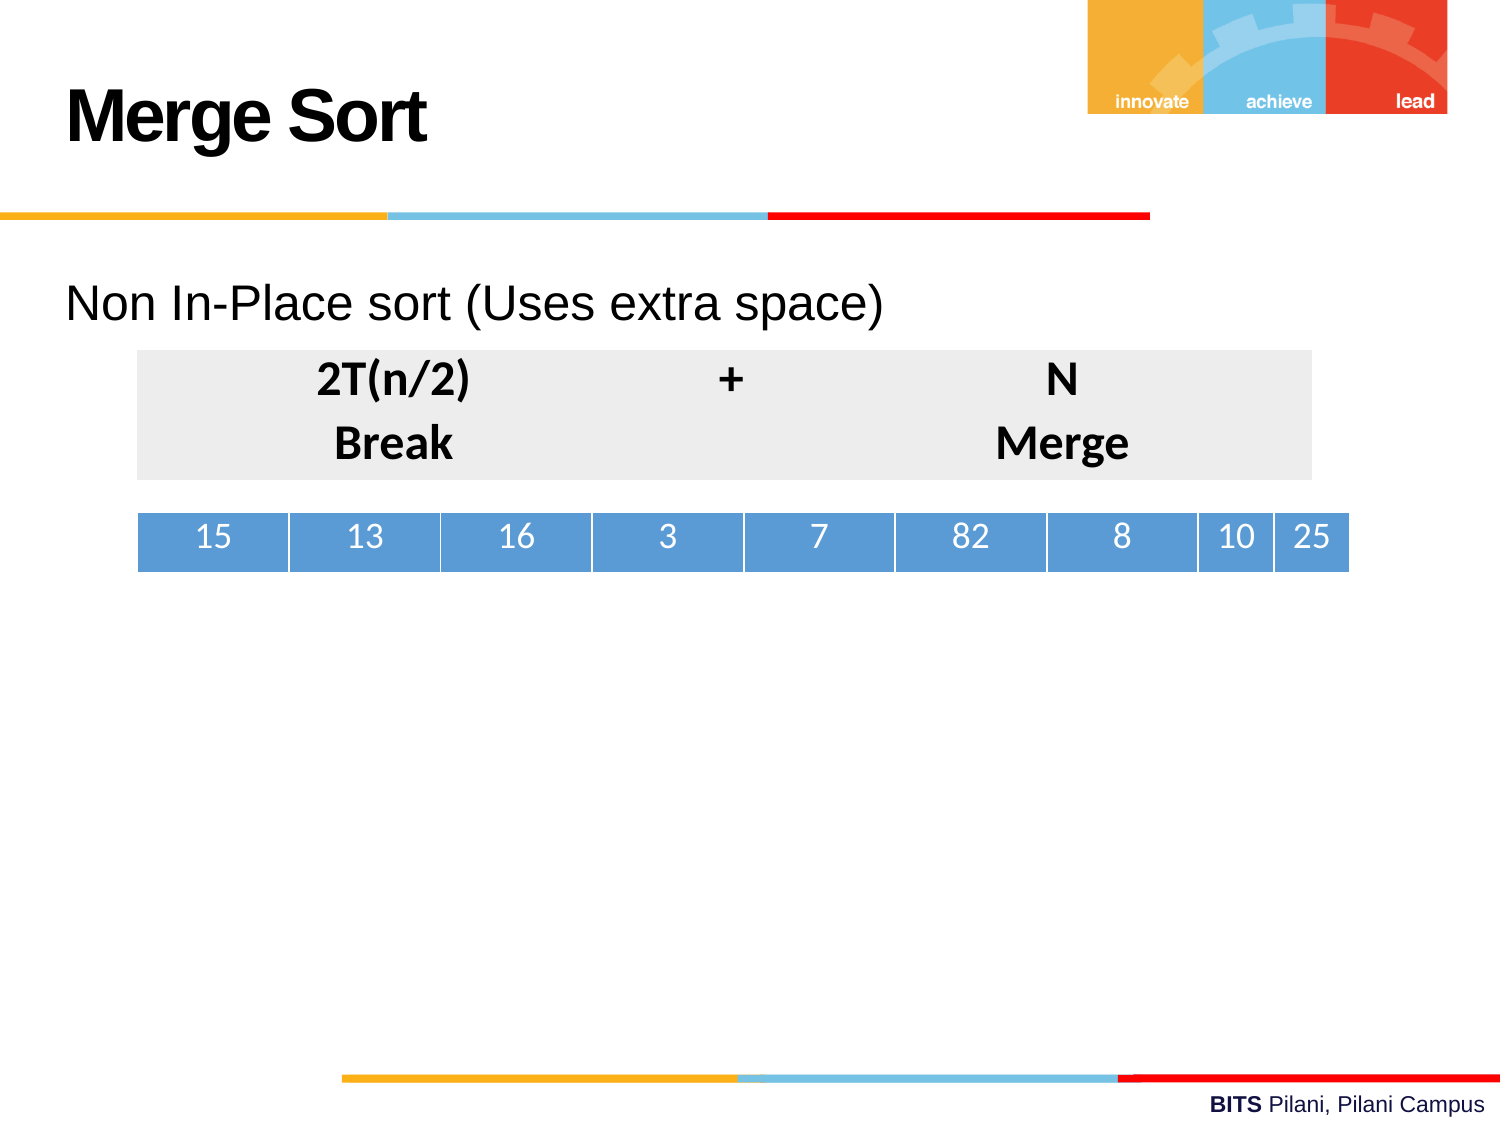

Merge Sort
Non In-Place sort (Uses extra space)

| 2T(n/2) | + | N |
| --- | --- | --- |
| Break |  | Merge |
| 15 | 13 | 16 | 3 | 7 | 82 | 8 | 10 | 25 |
| --- | --- | --- | --- | --- | --- | --- | --- | --- |